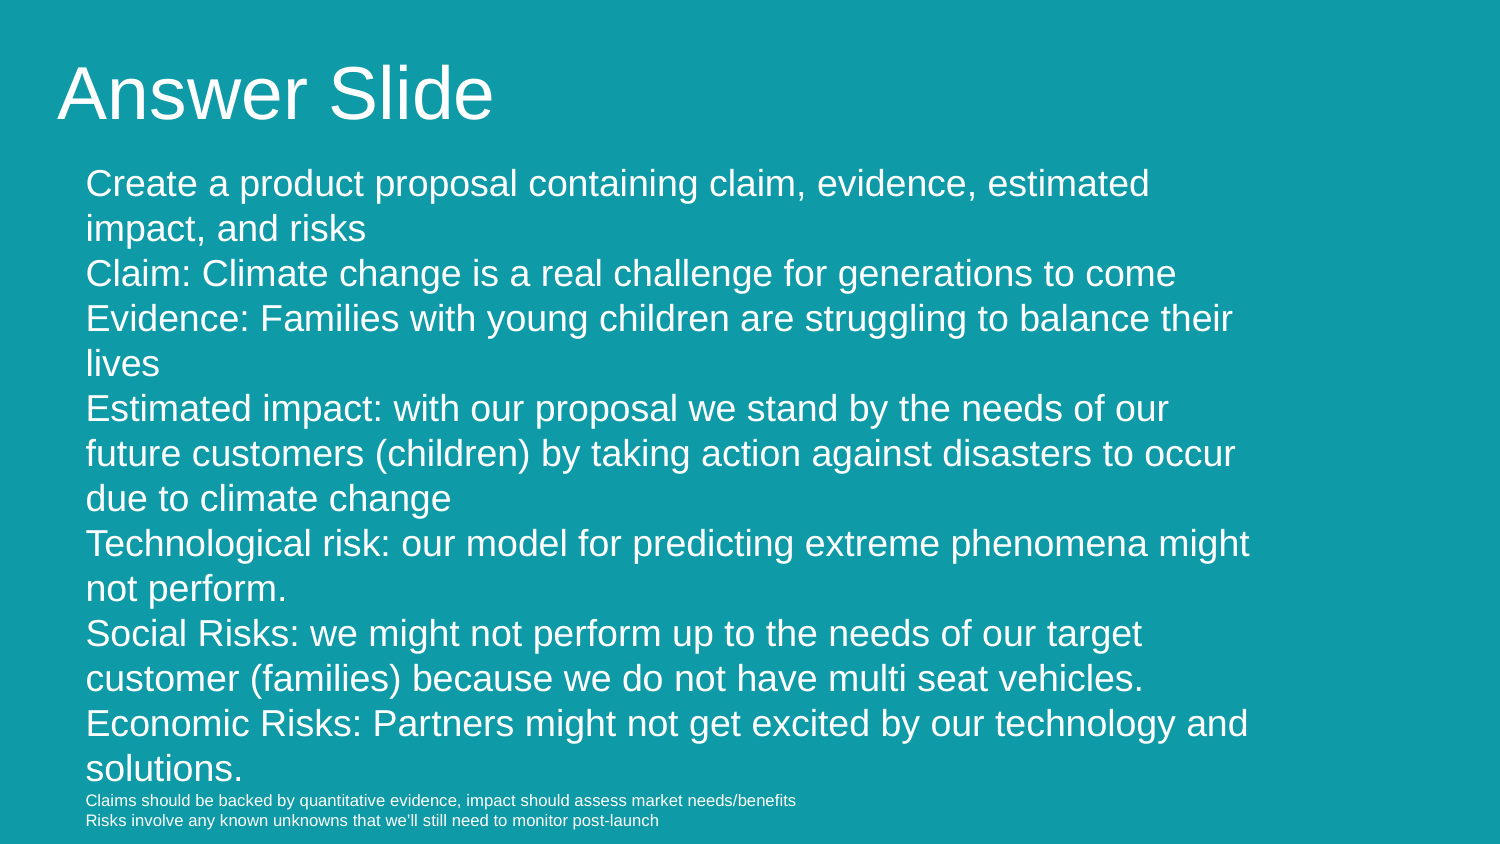

# Answer Slide

Create a product proposal containing claim, evidence, estimated impact, and risks
Claim: Climate change is a real challenge for generations to come
Evidence: Families with young children are struggling to balance their lives
Estimated impact: with our proposal we stand by the needs of our future customers (children) by taking action against disasters to occur due to climate change
Technological risk: our model for predicting extreme phenomena might not perform.
Social Risks: we might not perform up to the needs of our target customer (families) because we do not have multi seat vehicles.
Economic Risks: Partners might not get excited by our technology and solutions.
Claims should be backed by quantitative evidence, impact should assess market needs/benefits
Risks involve any known unknowns that we’ll still need to monitor post-launch